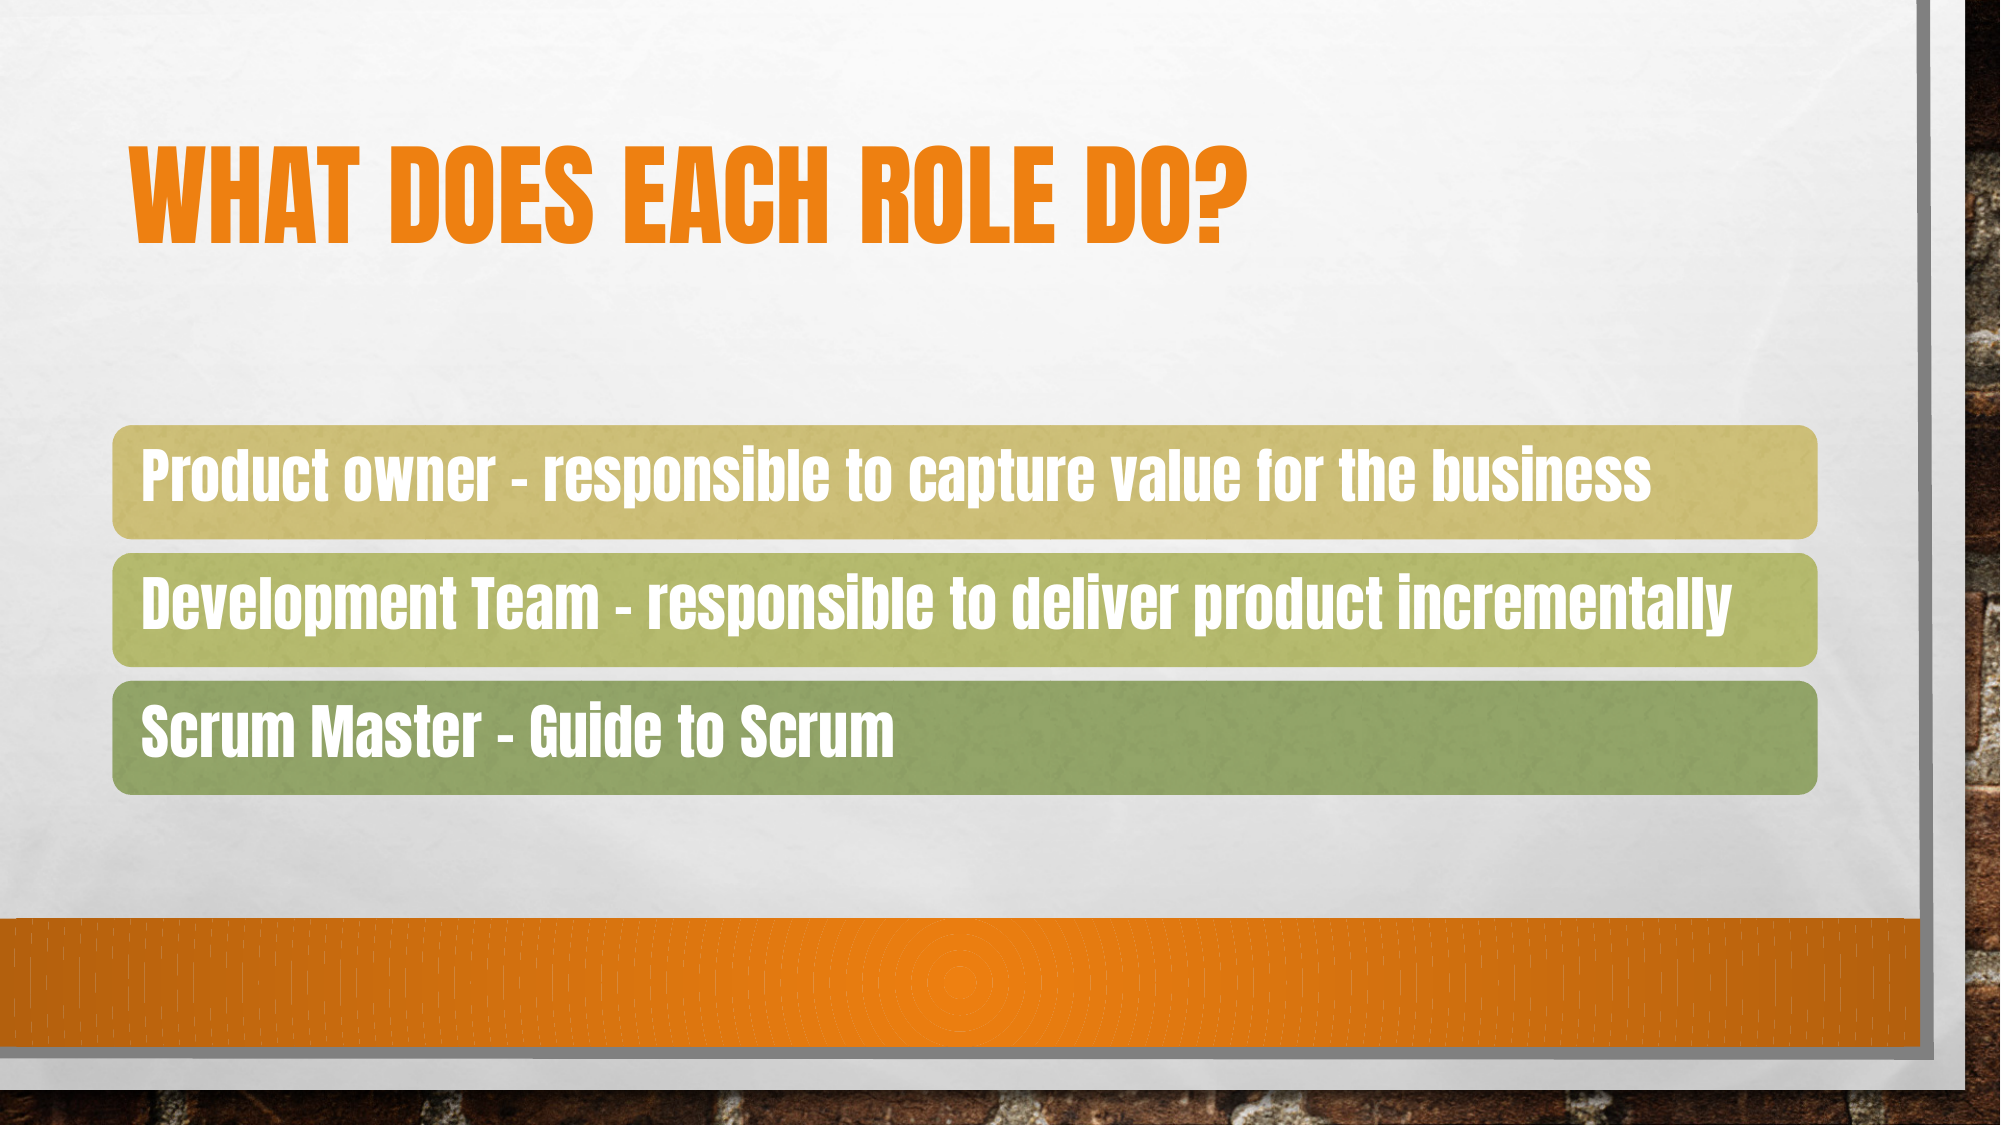

# What does each role do?
Product owner – responsible to capture value for the business
Development Team – responsible to deliver product incrementally
Scrum Master – Guide to Scrum